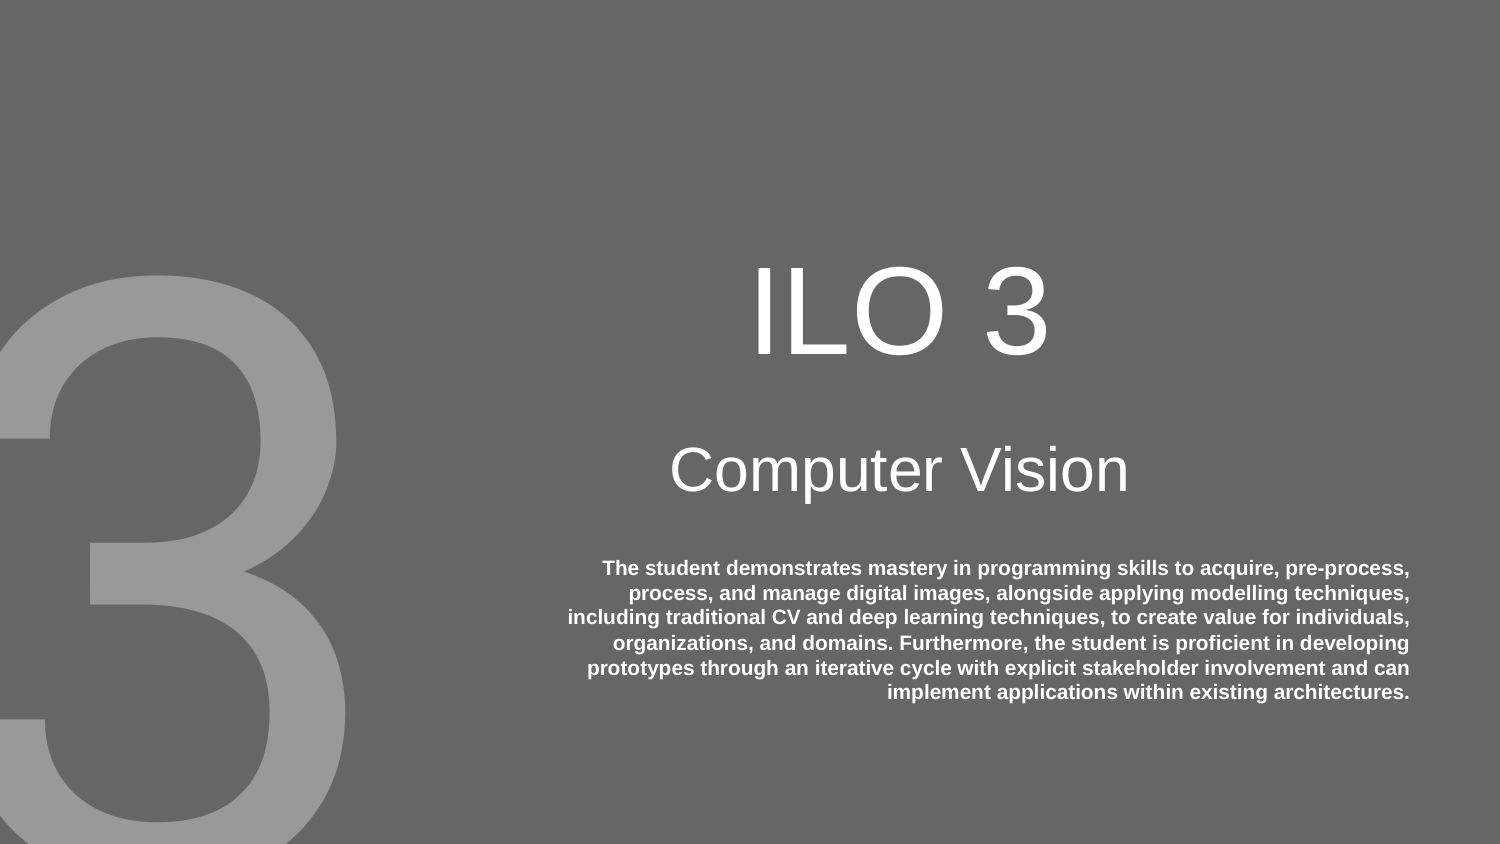

3
# ILO 3
Computer Vision
The student demonstrates mastery in programming skills to acquire, pre-process, process, and manage digital images, alongside applying modelling techniques, including traditional CV and deep learning techniques, to create value for individuals, organizations, and domains. Furthermore, the student is proficient in developing prototypes through an iterative cycle with explicit stakeholder involvement and can implement applications within existing architectures.